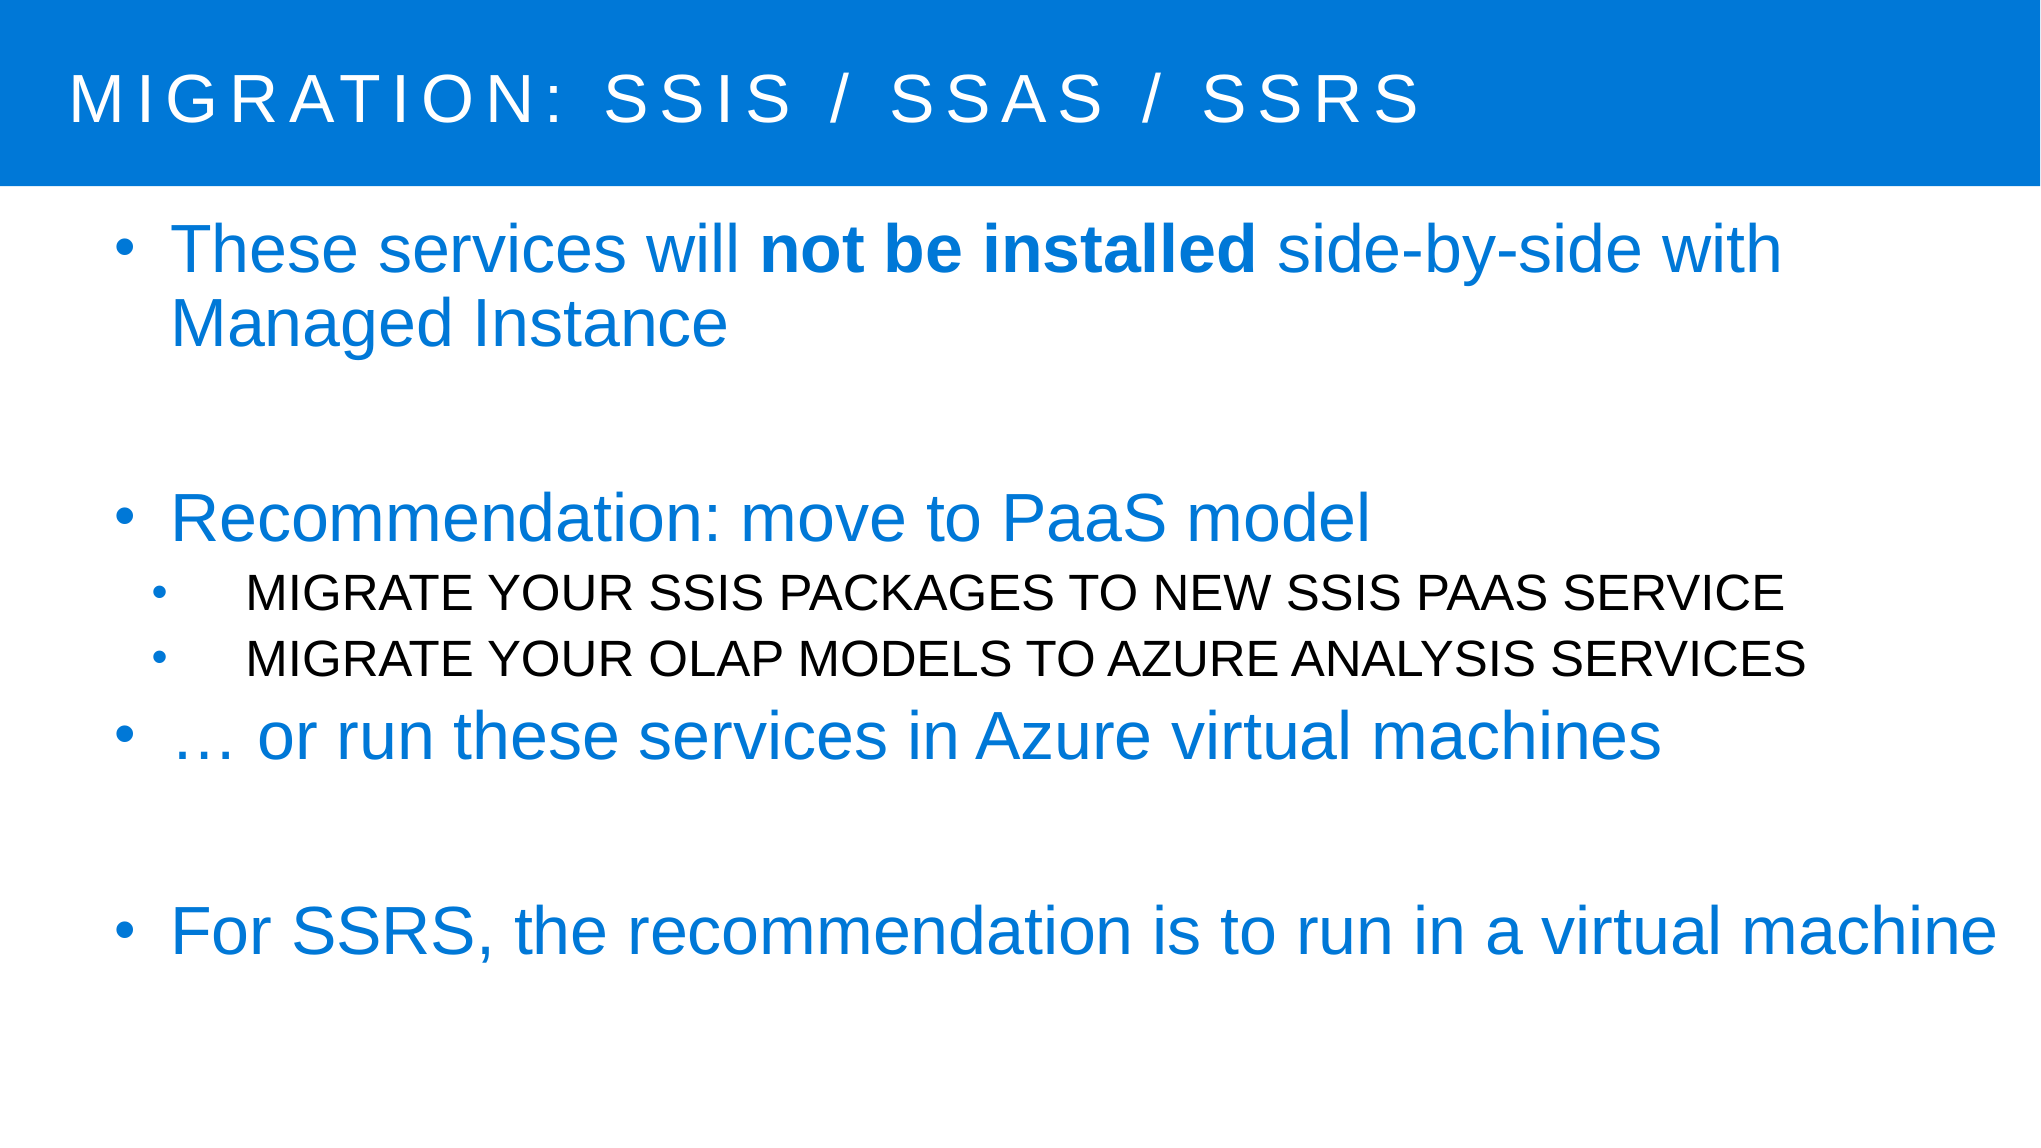

# Migration: SSIS / SSAS / SSRS
These services will not be installed side-by-side with Managed Instance

Recommendation: move to PaaS model
Migrate your SSIS packages to new SSIS PaaS service
Migrate your OLAP models to Azure Analysis Services
… or run these services in Azure virtual machines

For SSRS, the recommendation is to run in a virtual machine